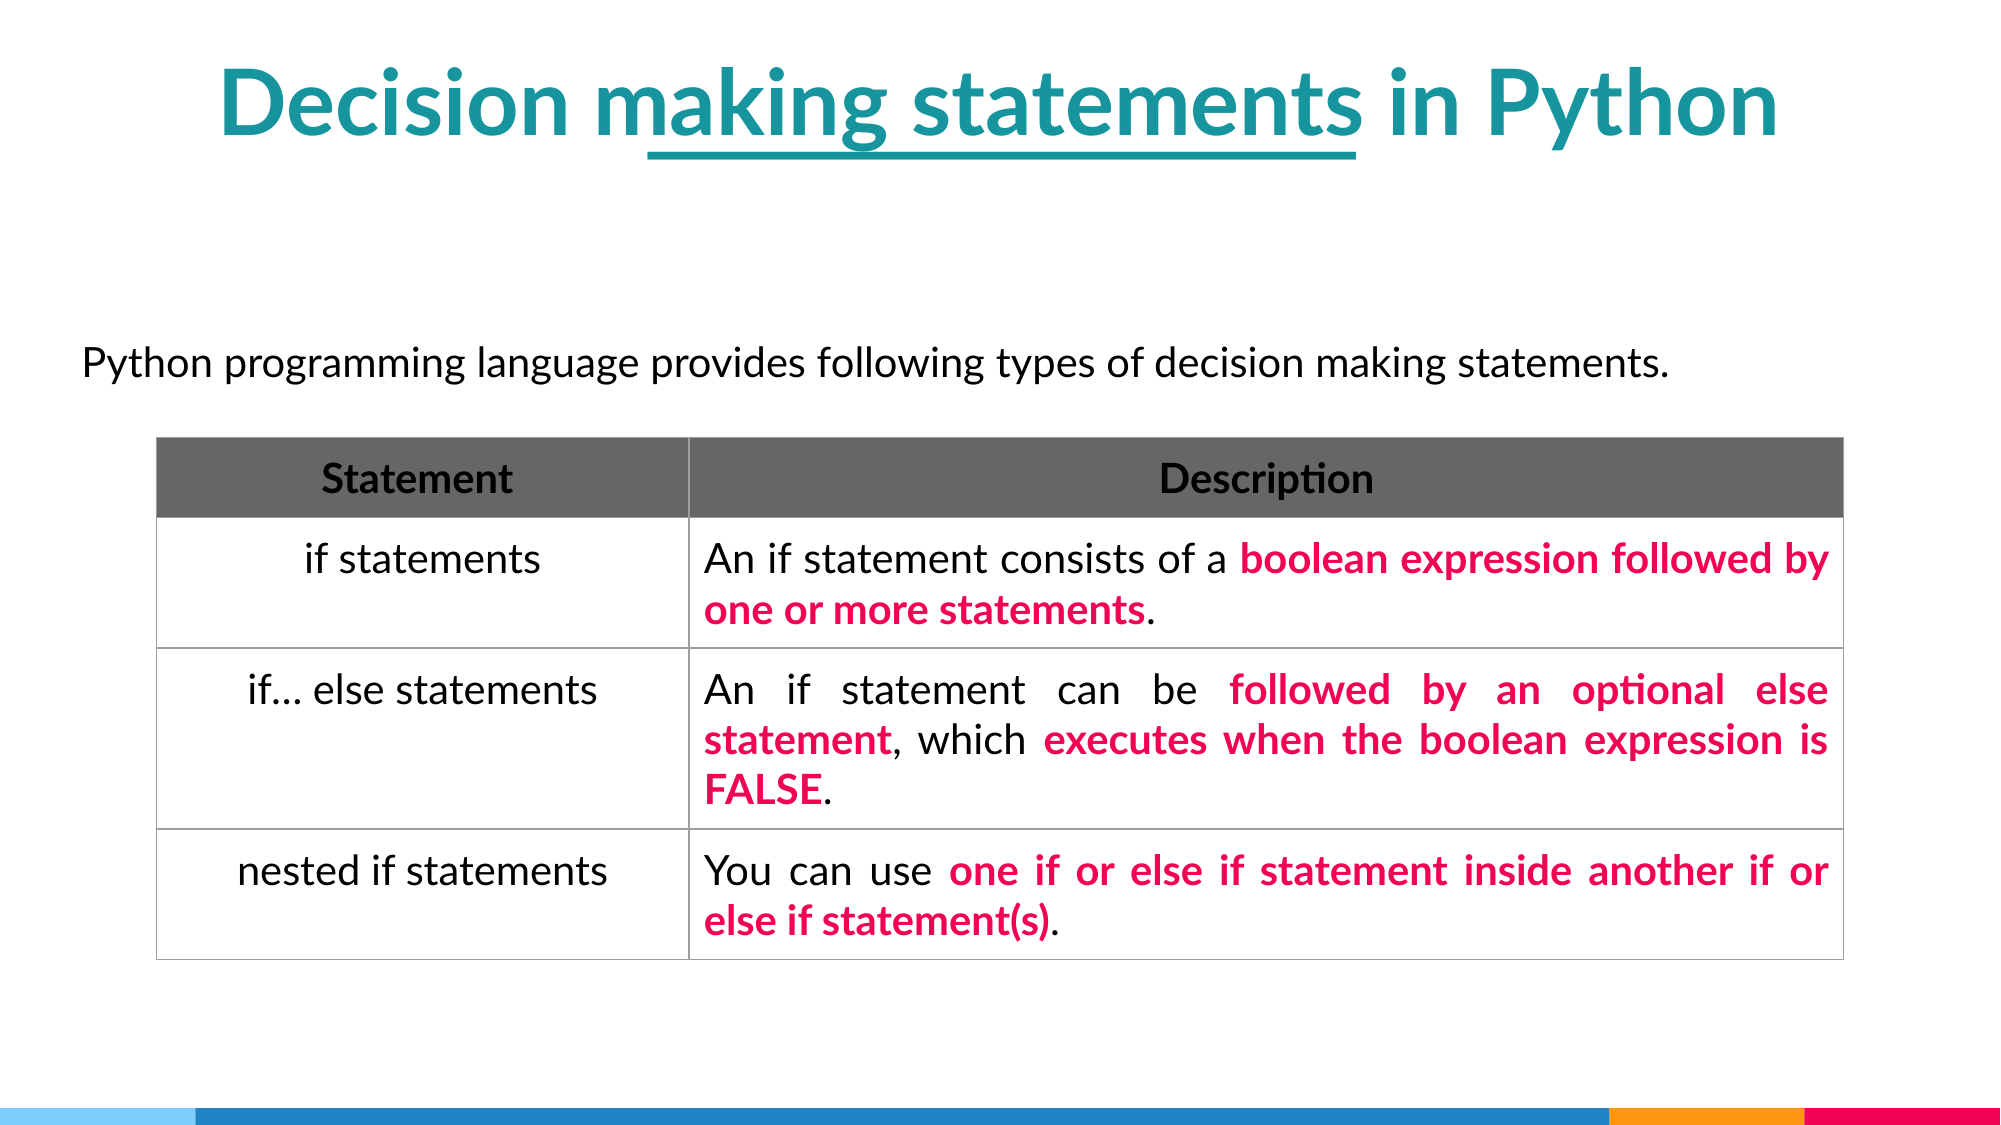

Decision making statements in Python

Python programming language provides following types of decision making statements.
| Statement | Description |
| --- | --- |
| if statements | An if statement consists of a boolean expression followed by one or more statements. |
| if… else statements | An if statement can be followed by an optional else statement, which executes when the boolean expression is FALSE. |
| nested if statements | You can use one if or else if statement inside another if or else if statement(s). |